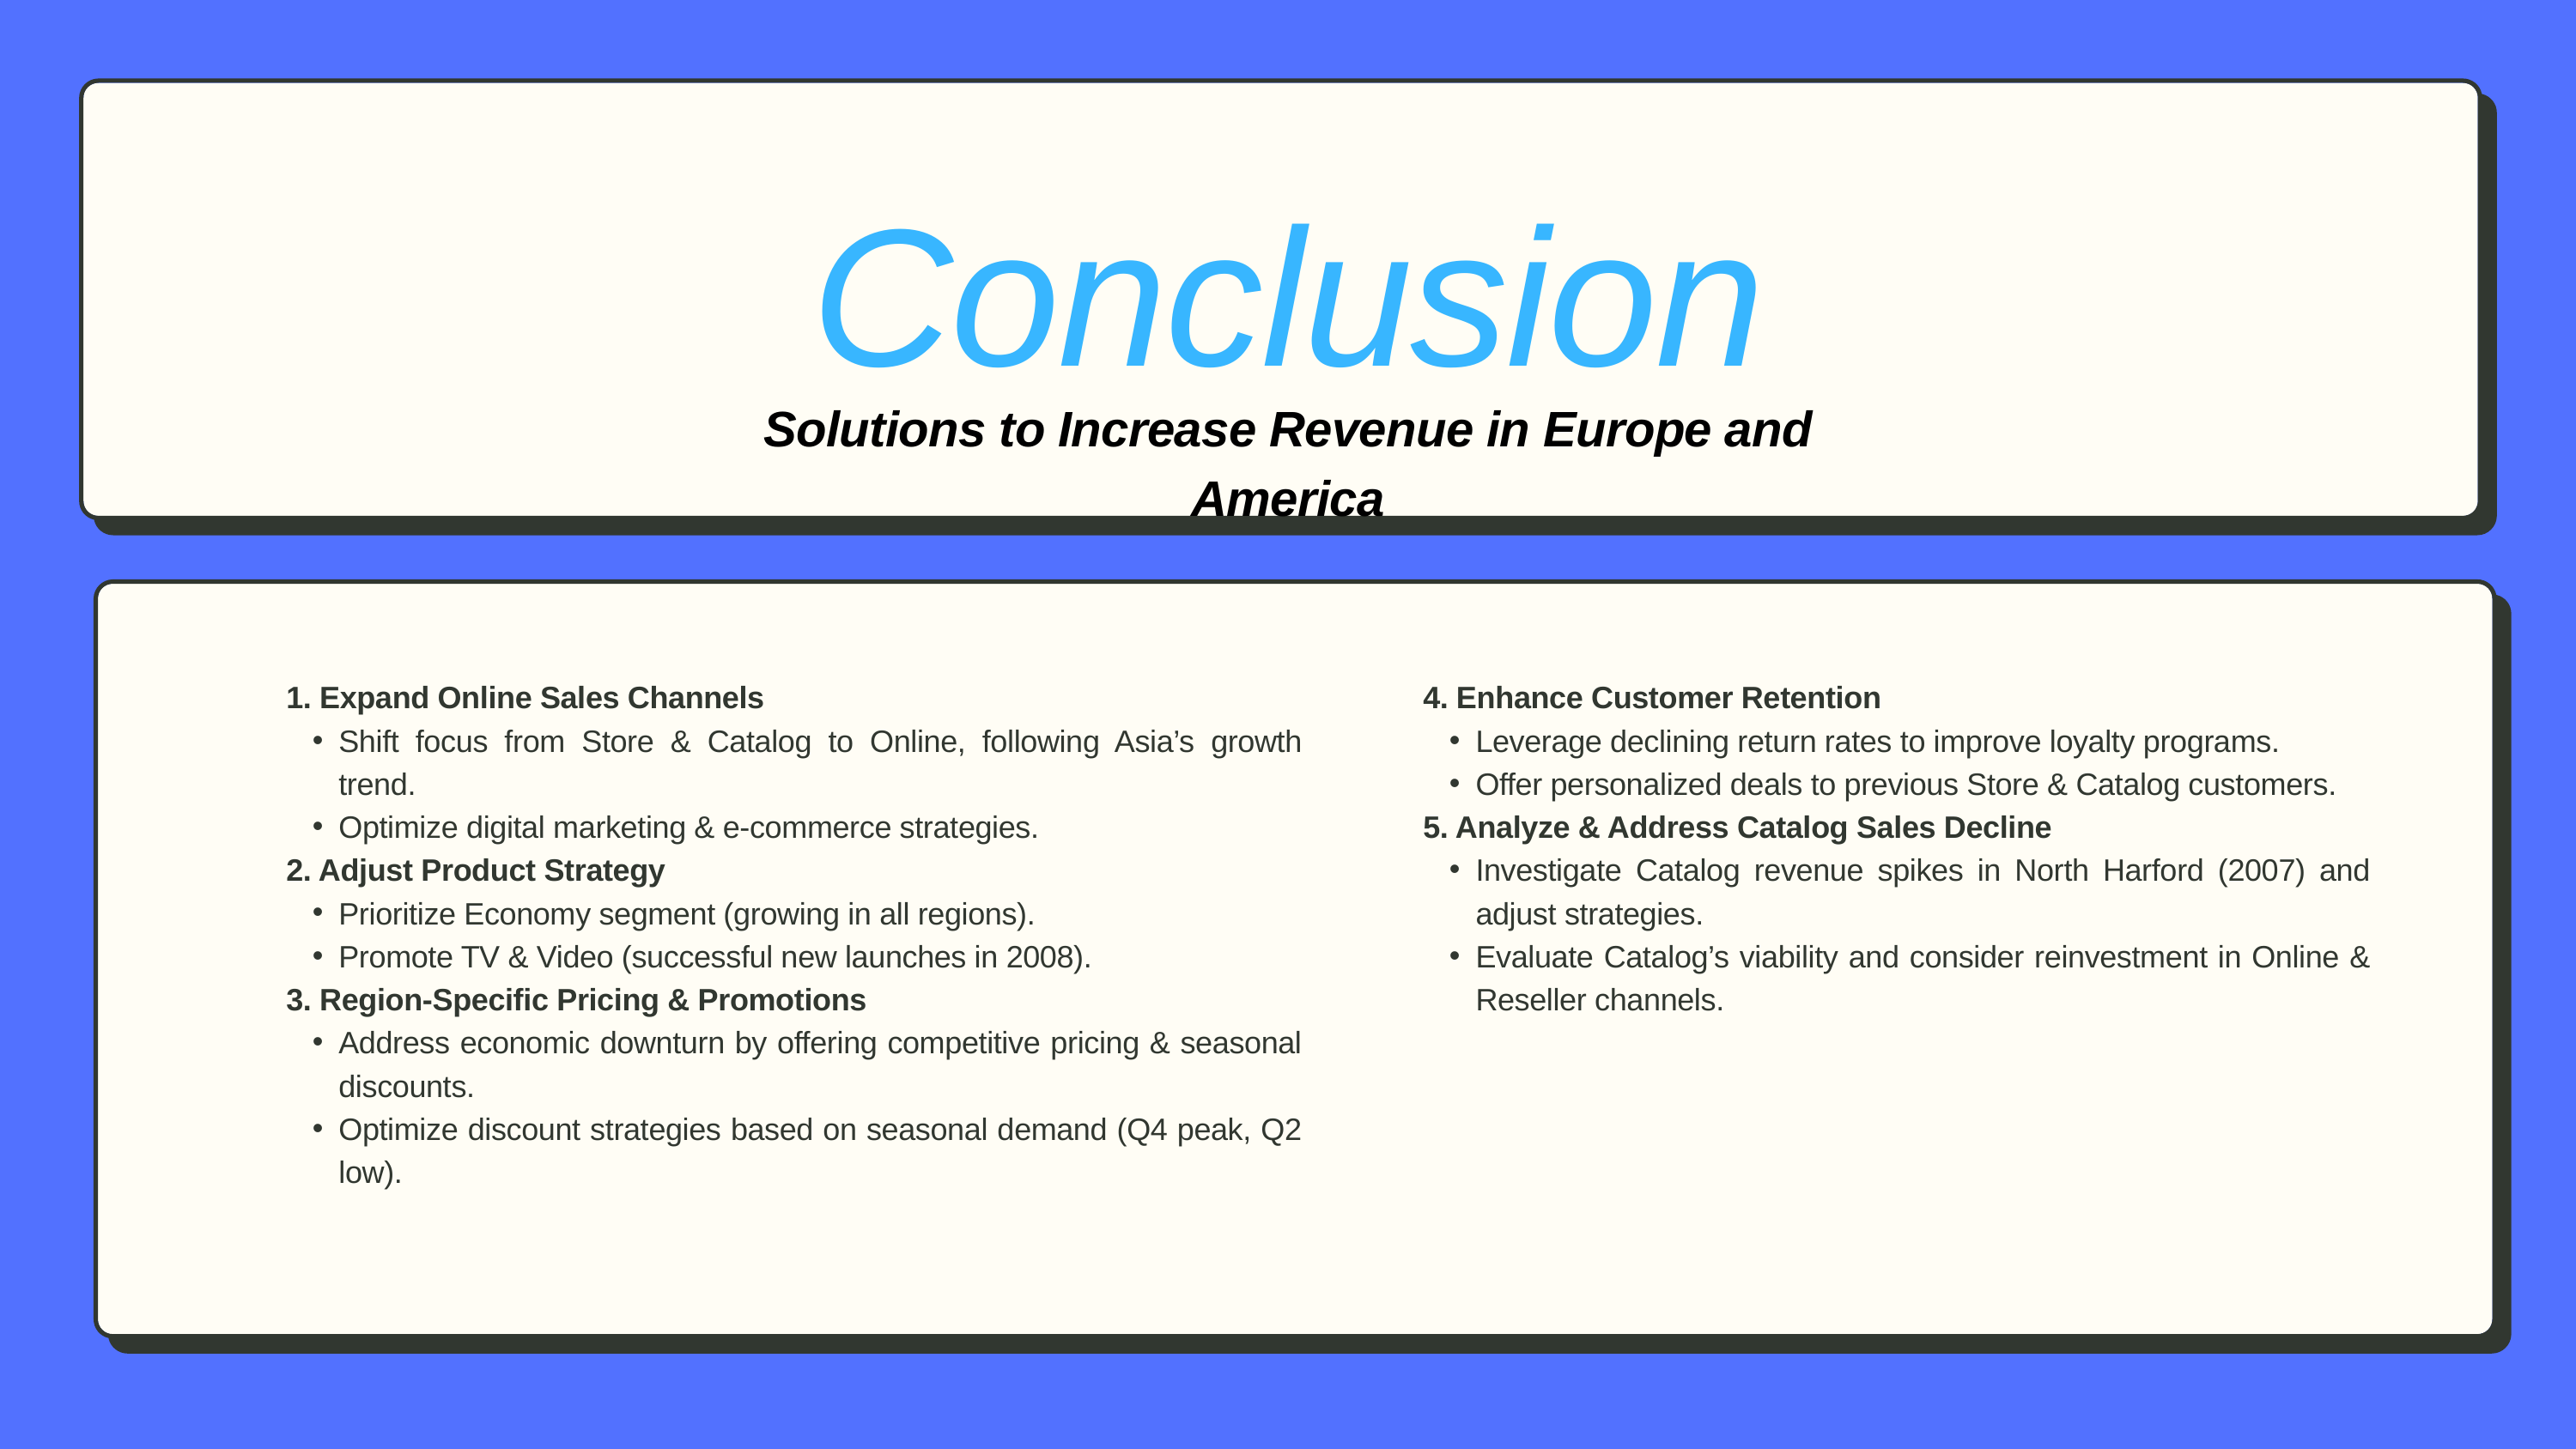

Conclusion
Solutions to Increase Revenue in Europe and America

1. Expand Online Sales Channels
Shift focus from Store & Catalog to Online, following Asia’s growth trend.
Optimize digital marketing & e-commerce strategies.
2. Adjust Product Strategy
Prioritize Economy segment (growing in all regions).
Promote TV & Video (successful new launches in 2008).
3. Region-Specific Pricing & Promotions
Address economic downturn by offering competitive pricing & seasonal discounts.
Optimize discount strategies based on seasonal demand (Q4 peak, Q2 low).

4. Enhance Customer Retention
Leverage declining return rates to improve loyalty programs.
Offer personalized deals to previous Store & Catalog customers.
5. Analyze & Address Catalog Sales Decline
Investigate Catalog revenue spikes in North Harford (2007) and adjust strategies.
Evaluate Catalog’s viability and consider reinvestment in Online & Reseller channels.